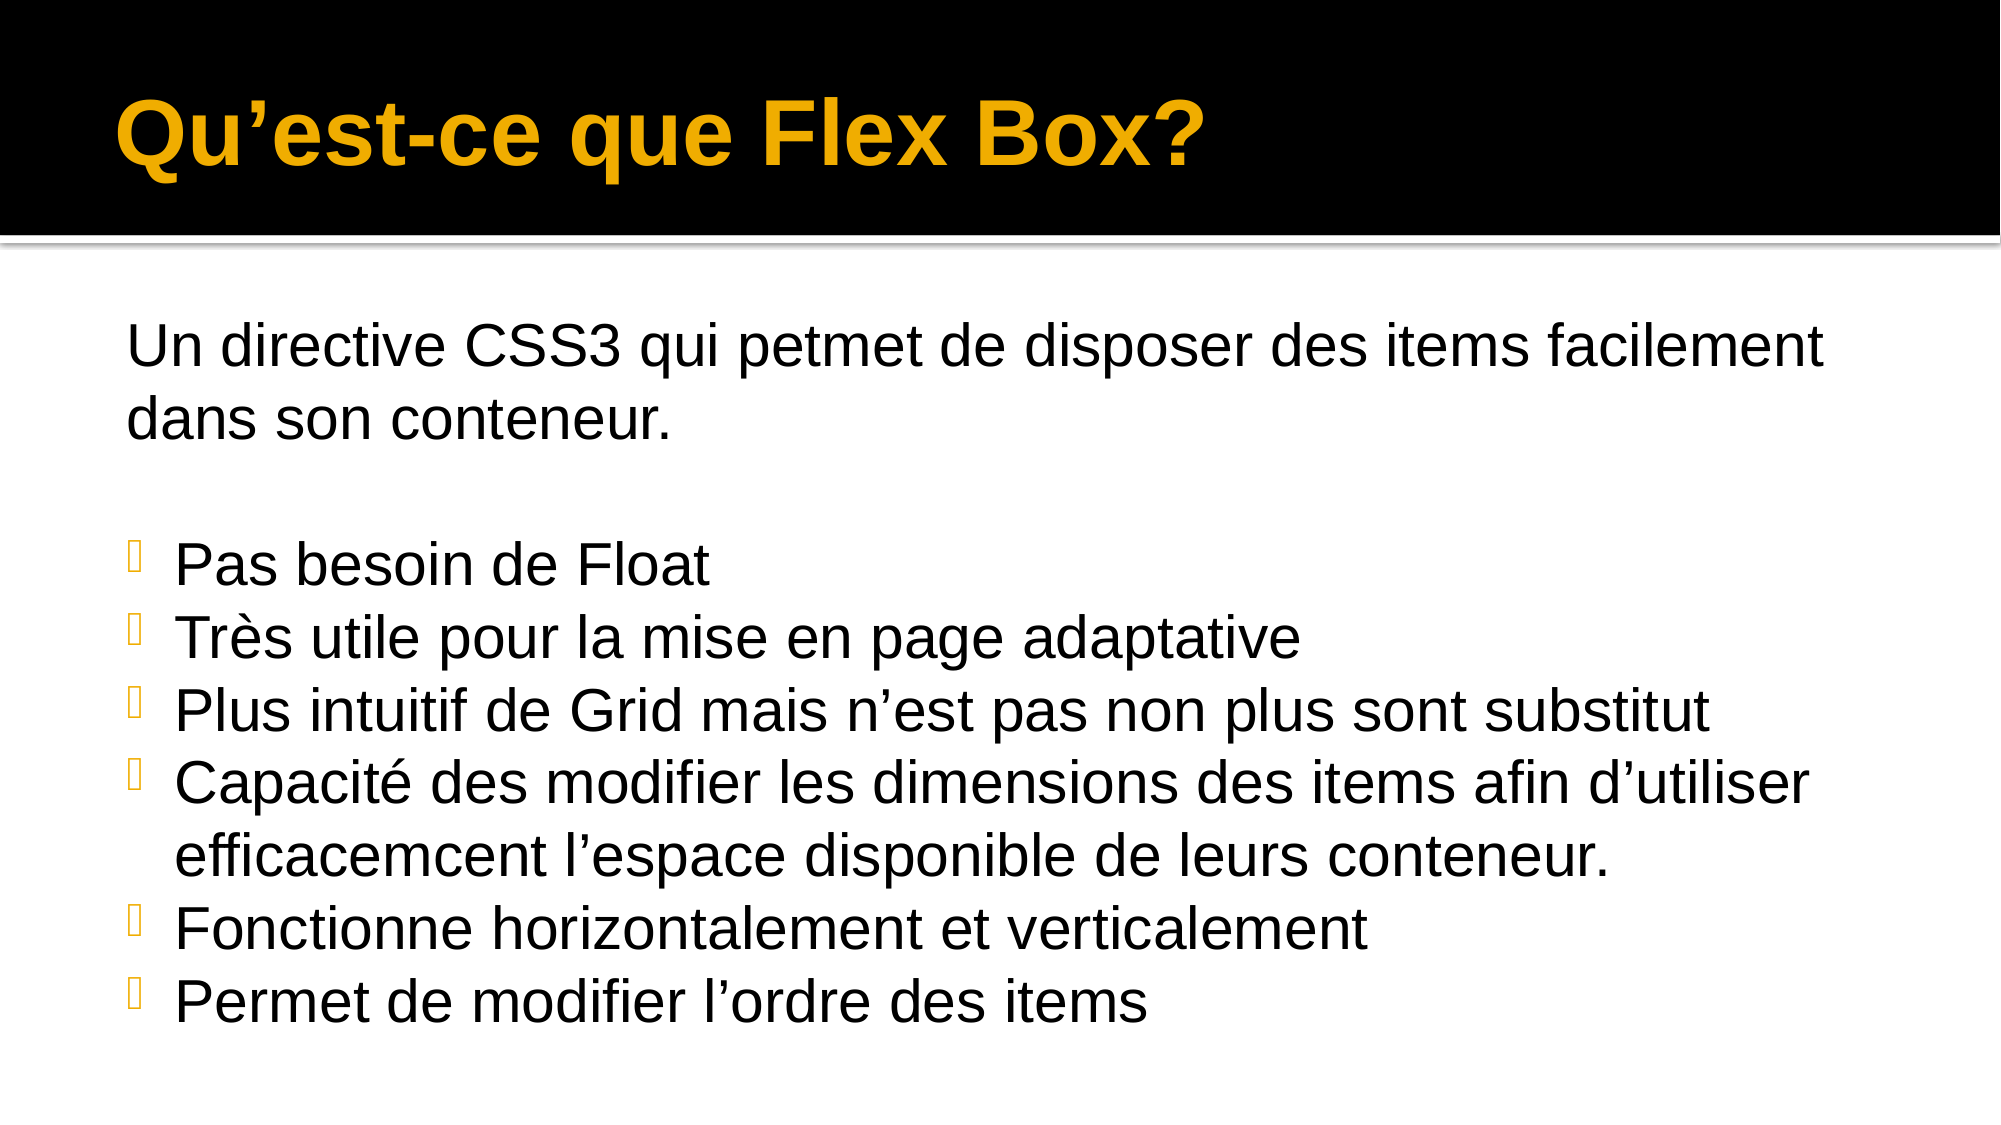

# Qu’est-ce que Flex Box?
Un directive CSS3 qui petmet de disposer des items facilement dans son conteneur.

Pas besoin de Float
Très utile pour la mise en page adaptative
Plus intuitif de Grid mais n’est pas non plus sont substitut
Capacité des modifier les dimensions des items afin d’utiliser efficacemcent l’espace disponible de leurs conteneur.
Fonctionne horizontalement et verticalement
Permet de modifier l’ordre des items